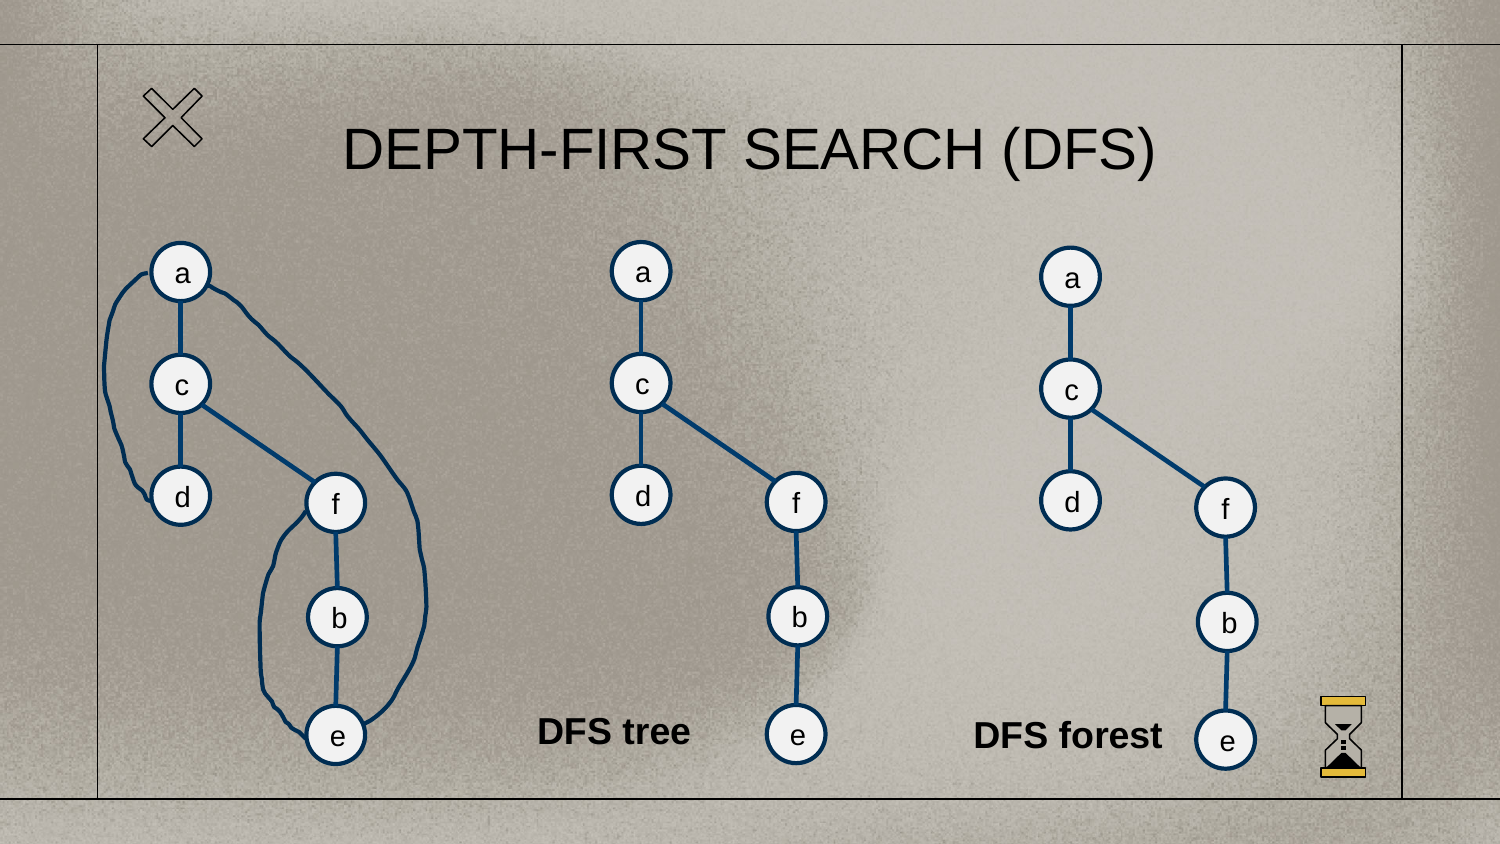

# DEPTH-FIRST SEARCH (DFS)
a
a
a

c
c
c
d
d
d
f
f
f

b
b
b

DFS tree
DFS forest
e
e
e